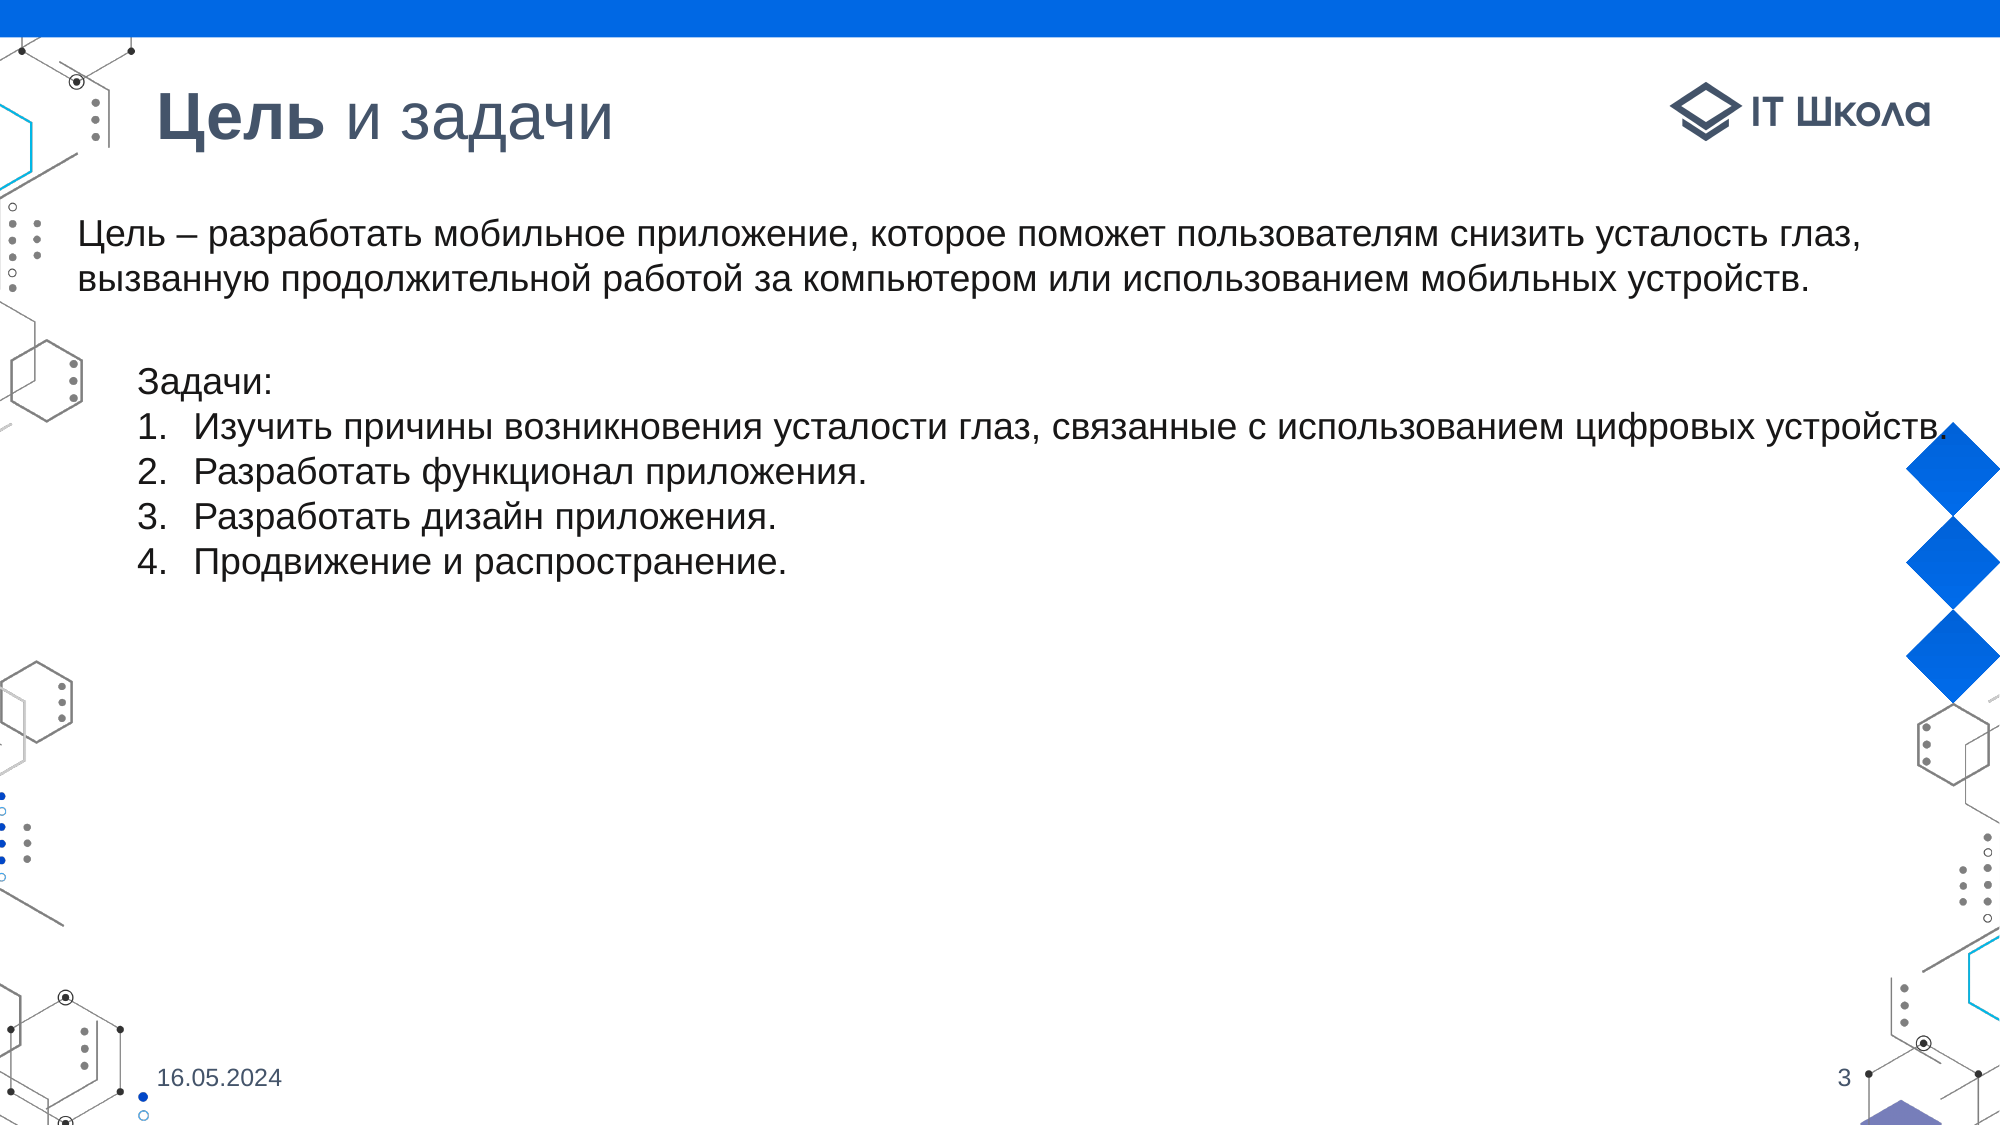

# Цель и задачи
Цель – разработать мобильное приложение, которое поможет пользователям снизить усталость глаз, вызванную продолжительной работой за компьютером или использованием мобильных устройств.
Задачи:
Изучить причины возникновения усталости глаз, связанные с использованием цифровых устройств.
Разработать функционал приложения.
Разработать дизайн приложения.
Продвижение и распространение.
16.05.2024
3